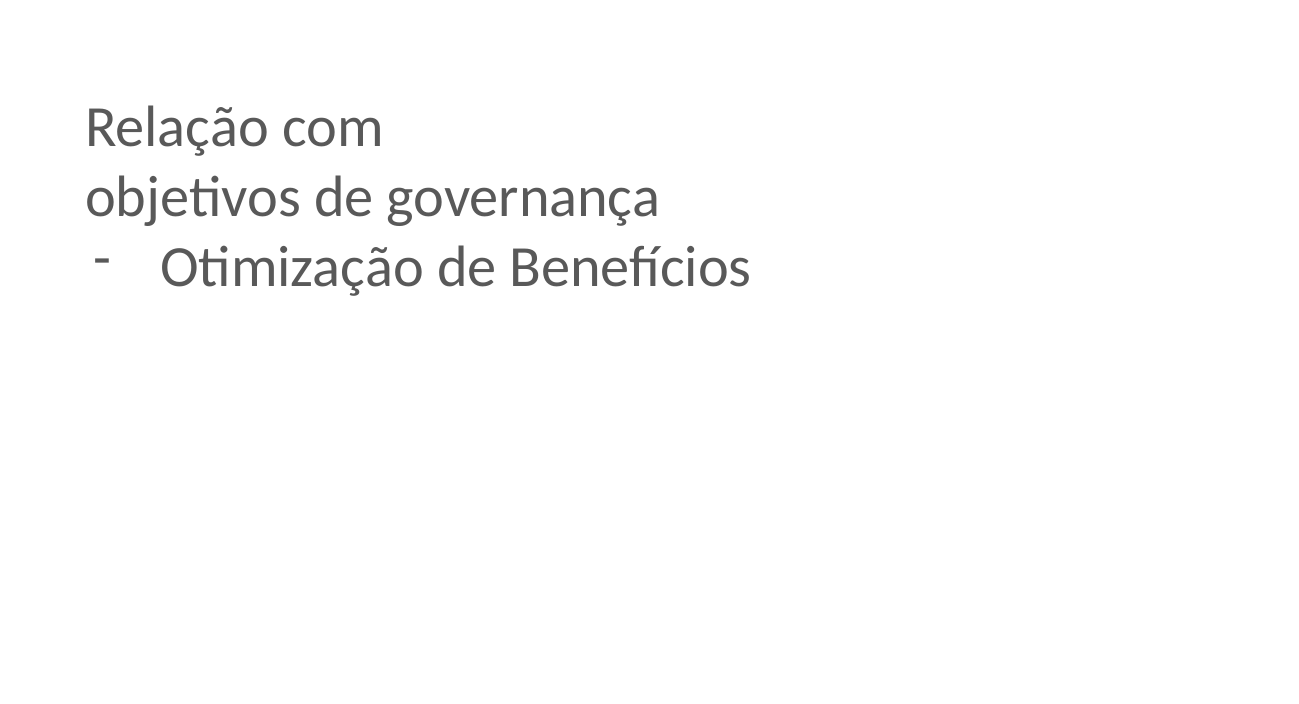

Relação com
objetivos de governança
Otimização de Benefícios